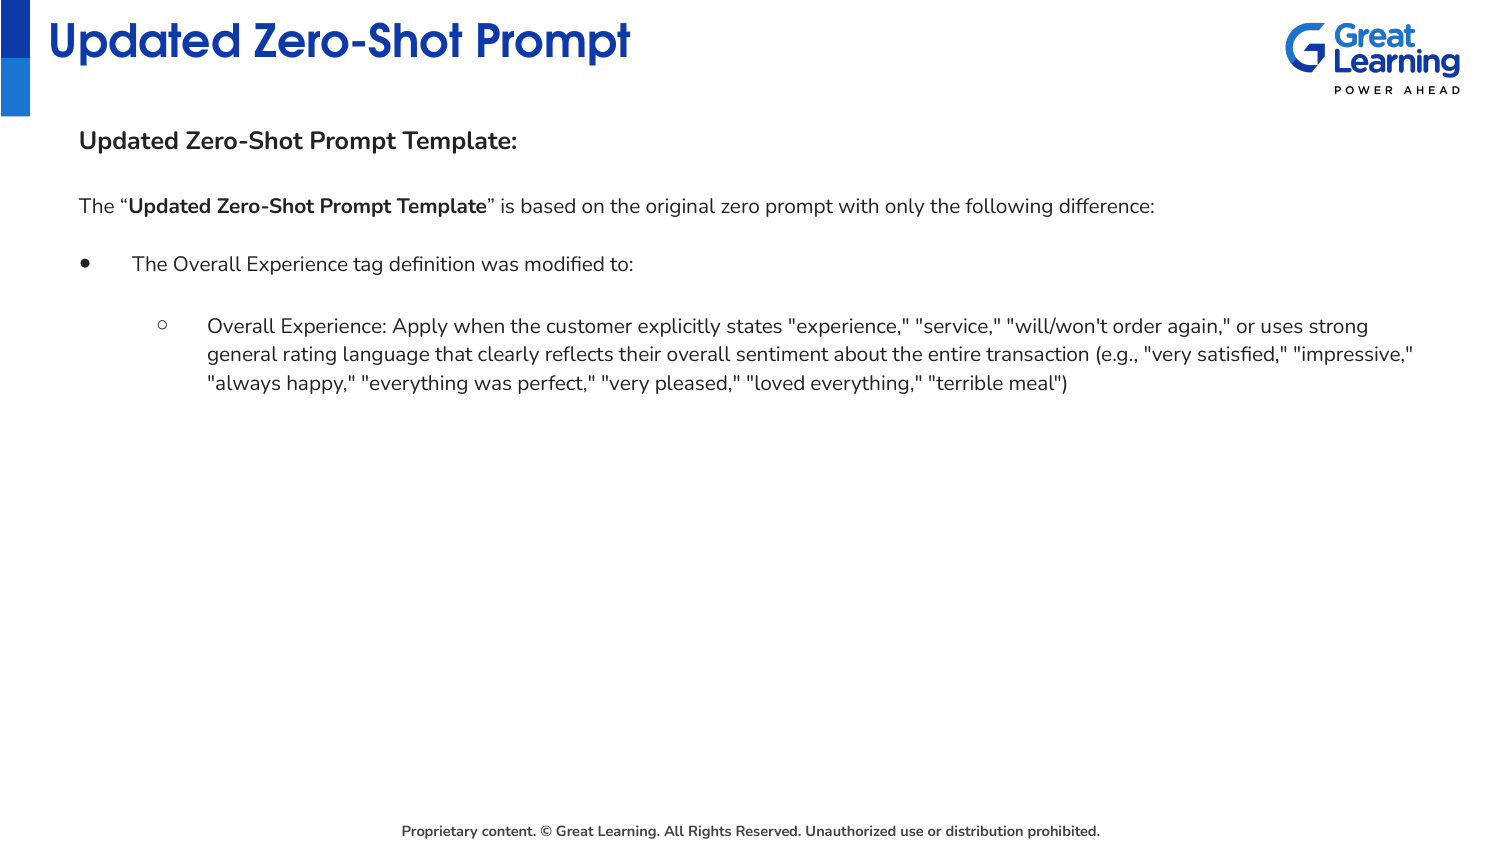

# Updated Zero-Shot Prompt
Updated Zero-Shot Prompt Template:

The “Updated Zero-Shot Prompt Template” is based on the original zero prompt with only the following difference:

The Overall Experience tag definition was modified to:
Overall Experience: Apply when the customer explicitly states "experience," "service," "will/won't order again," or uses strong general rating language that clearly reflects their overall sentiment about the entire transaction (e.g., "very satisfied," "impressive," "always happy," "everything was perfect," "very pleased," "loved everything," "terrible meal")